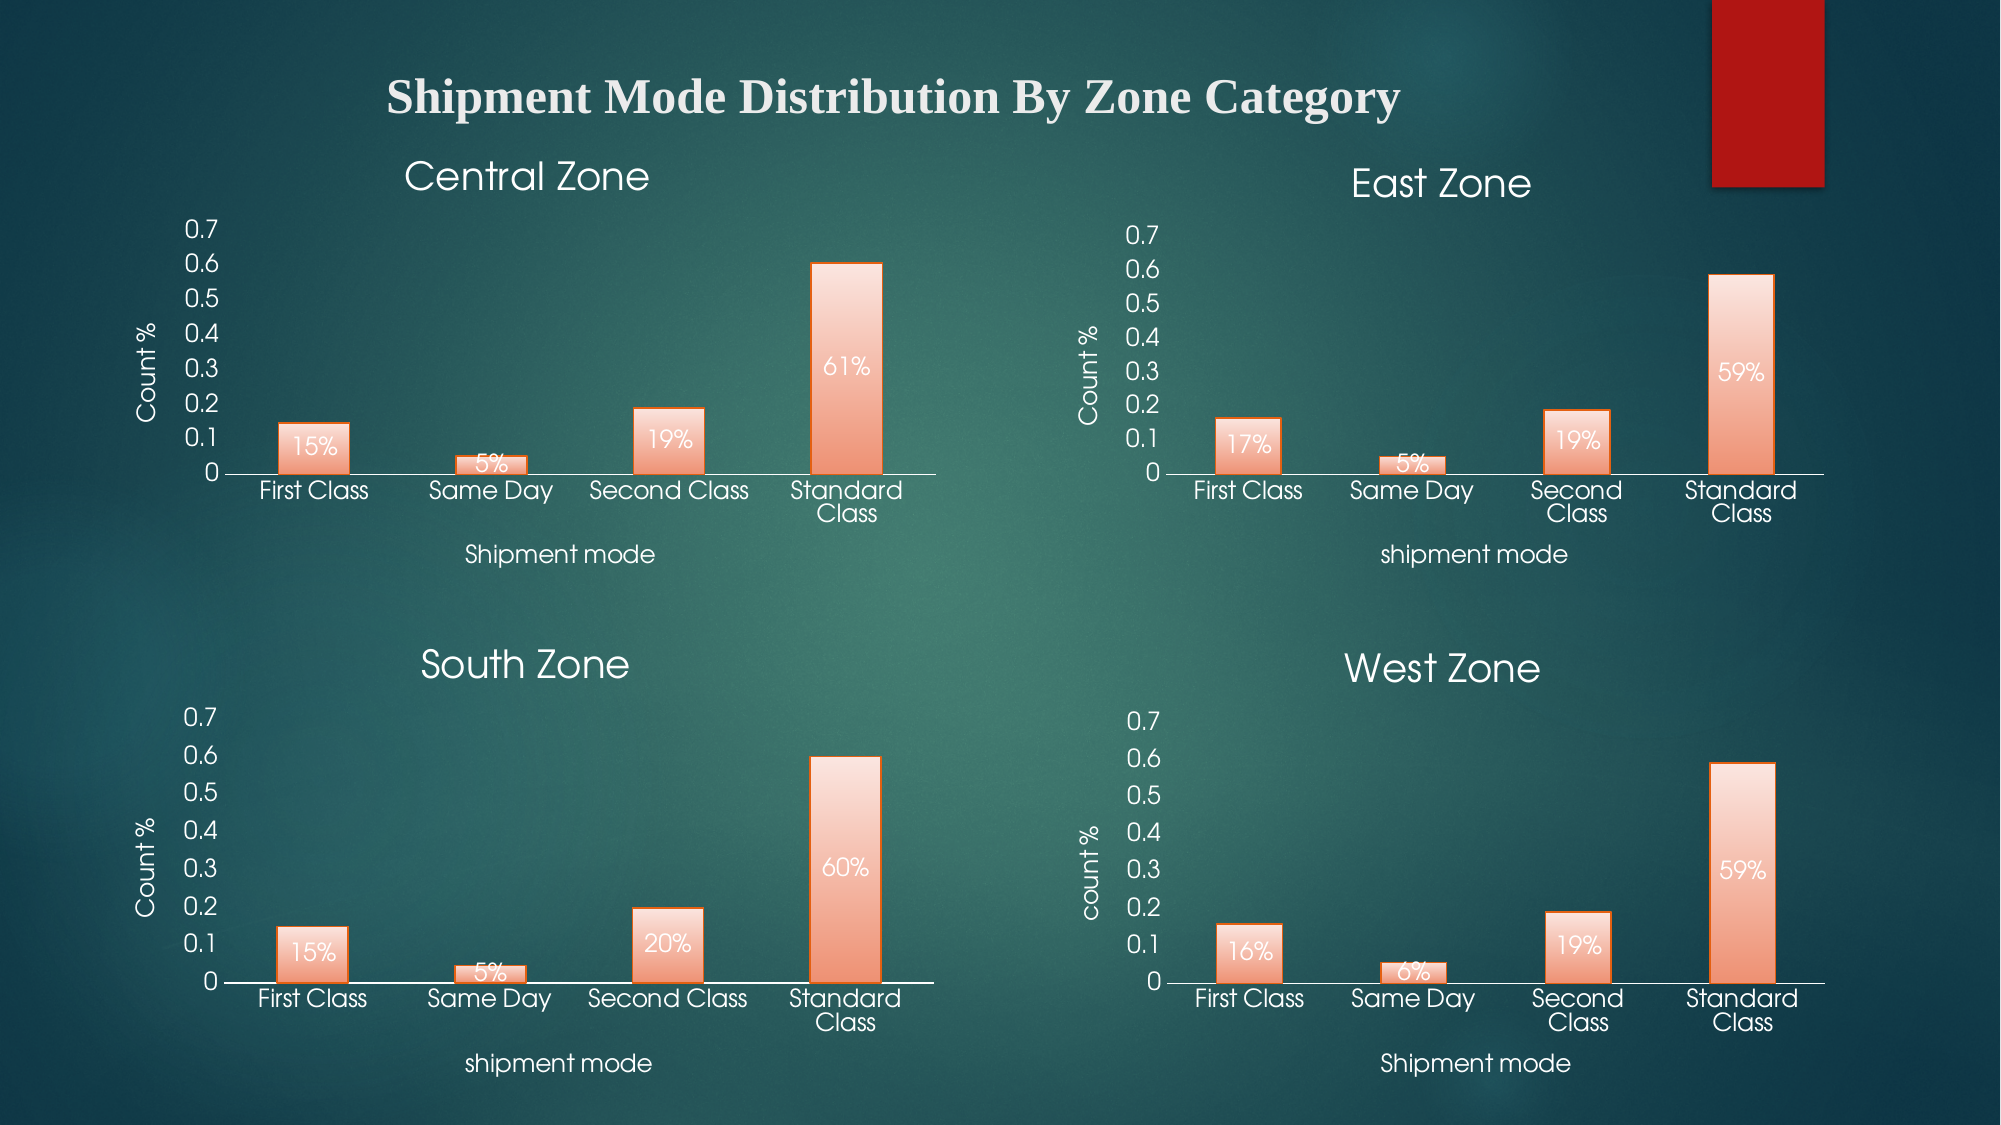

# Shipment Mode Distribution By Zone Category

### Chart: Central Zone

| Category |  |  |
|---|---|---|
| First Class | None | 0.14808510638297873 |
| Same Day | None | 0.05276595744680851 |
| Second Class | None | 0.19063829787234043 |
| Standard Class | None | 0.6085106382978723 |

### Chart: East Zone

| Category |  |  |
|---|---|---|
| First Class | None | 0.16630977872947894 |
| Same Day | None | 0.05281941470378301 |
| Second Class | None | 0.18986438258386867 |
| Standard Class | None | 0.5910064239828694 |

### Chart: South Zone

| Category |  |  |
|---|---|---|
| First Class | None | 0.15085158150851583 |
| Same Day | None | 0.04744525547445255 |
| Second Class | None | 0.19951338199513383 |
| Standard Class | None | 0.6021897810218978 |

### Chart: West Zone

| Category |  |  |
|---|---|---|
| First Class | None | 0.15890751086281812 |
| Same Day | None | 0.05524518932340161 |
| Second Class | None | 0.19242706393544382 |
| Standard Class | None | 0.5934202358783365 |